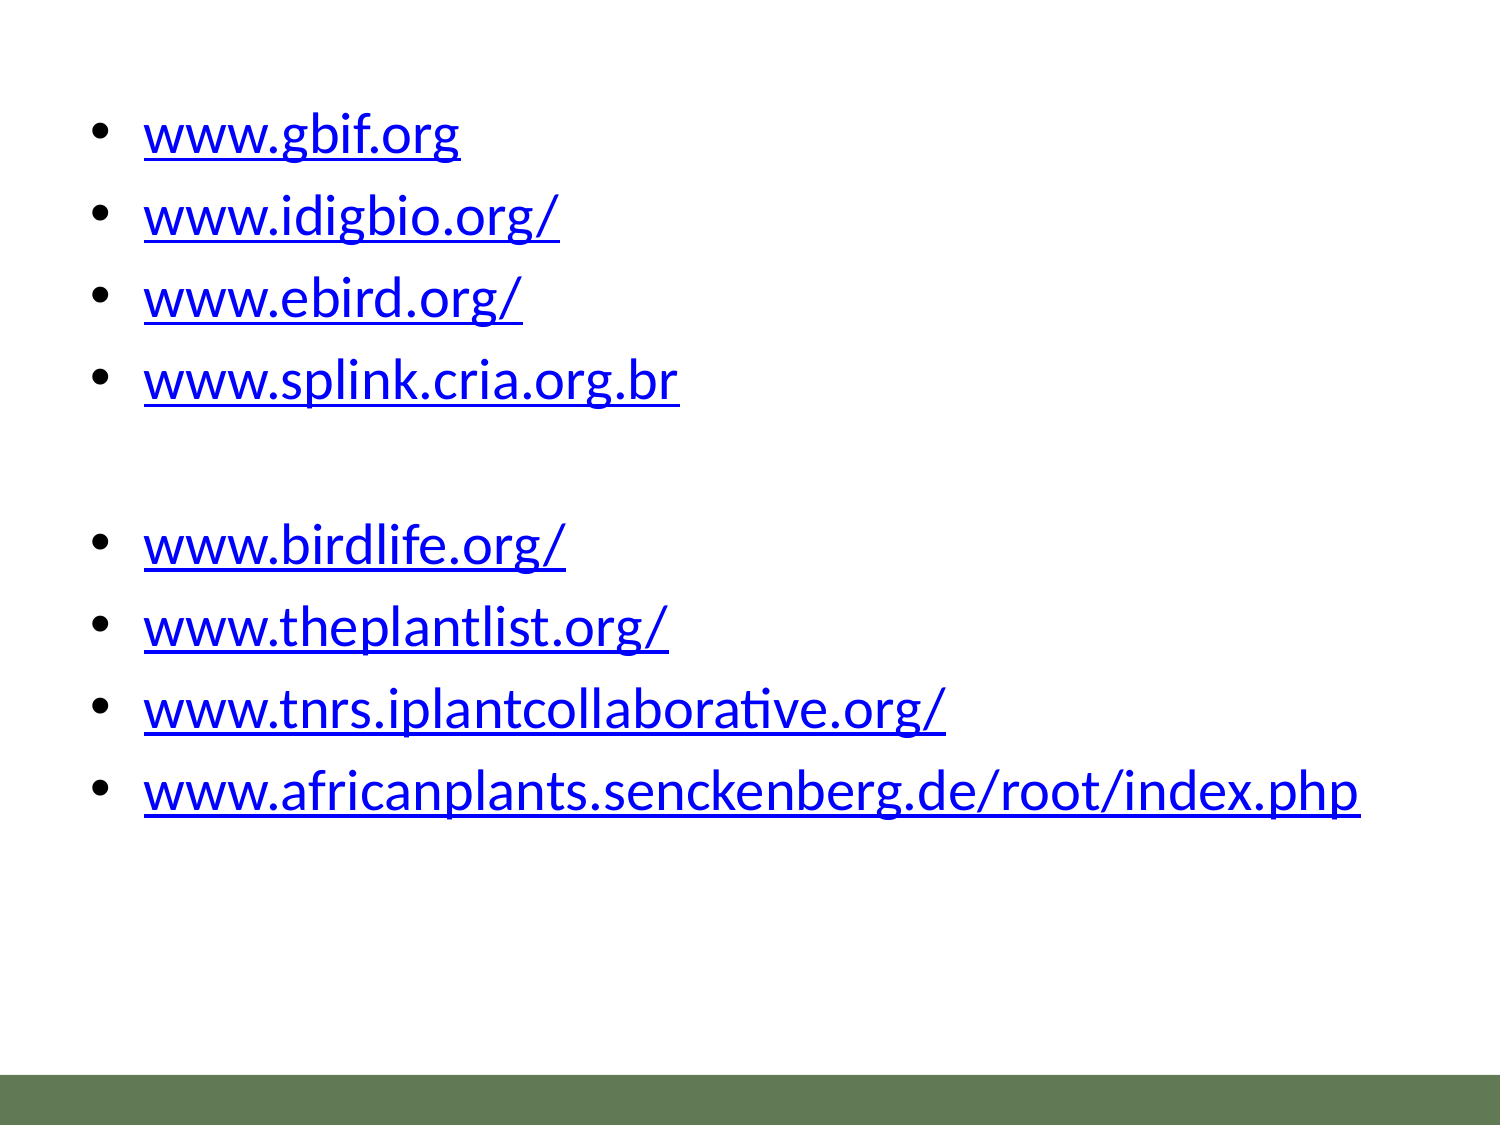

www.gbif.org
www.idigbio.org/
www.ebird.org/
www.splink.cria.org.br

www.birdlife.org/
www.theplantlist.org/
www.tnrs.iplantcollaborative.org/
www.africanplants.senckenberg.de/root/index.php